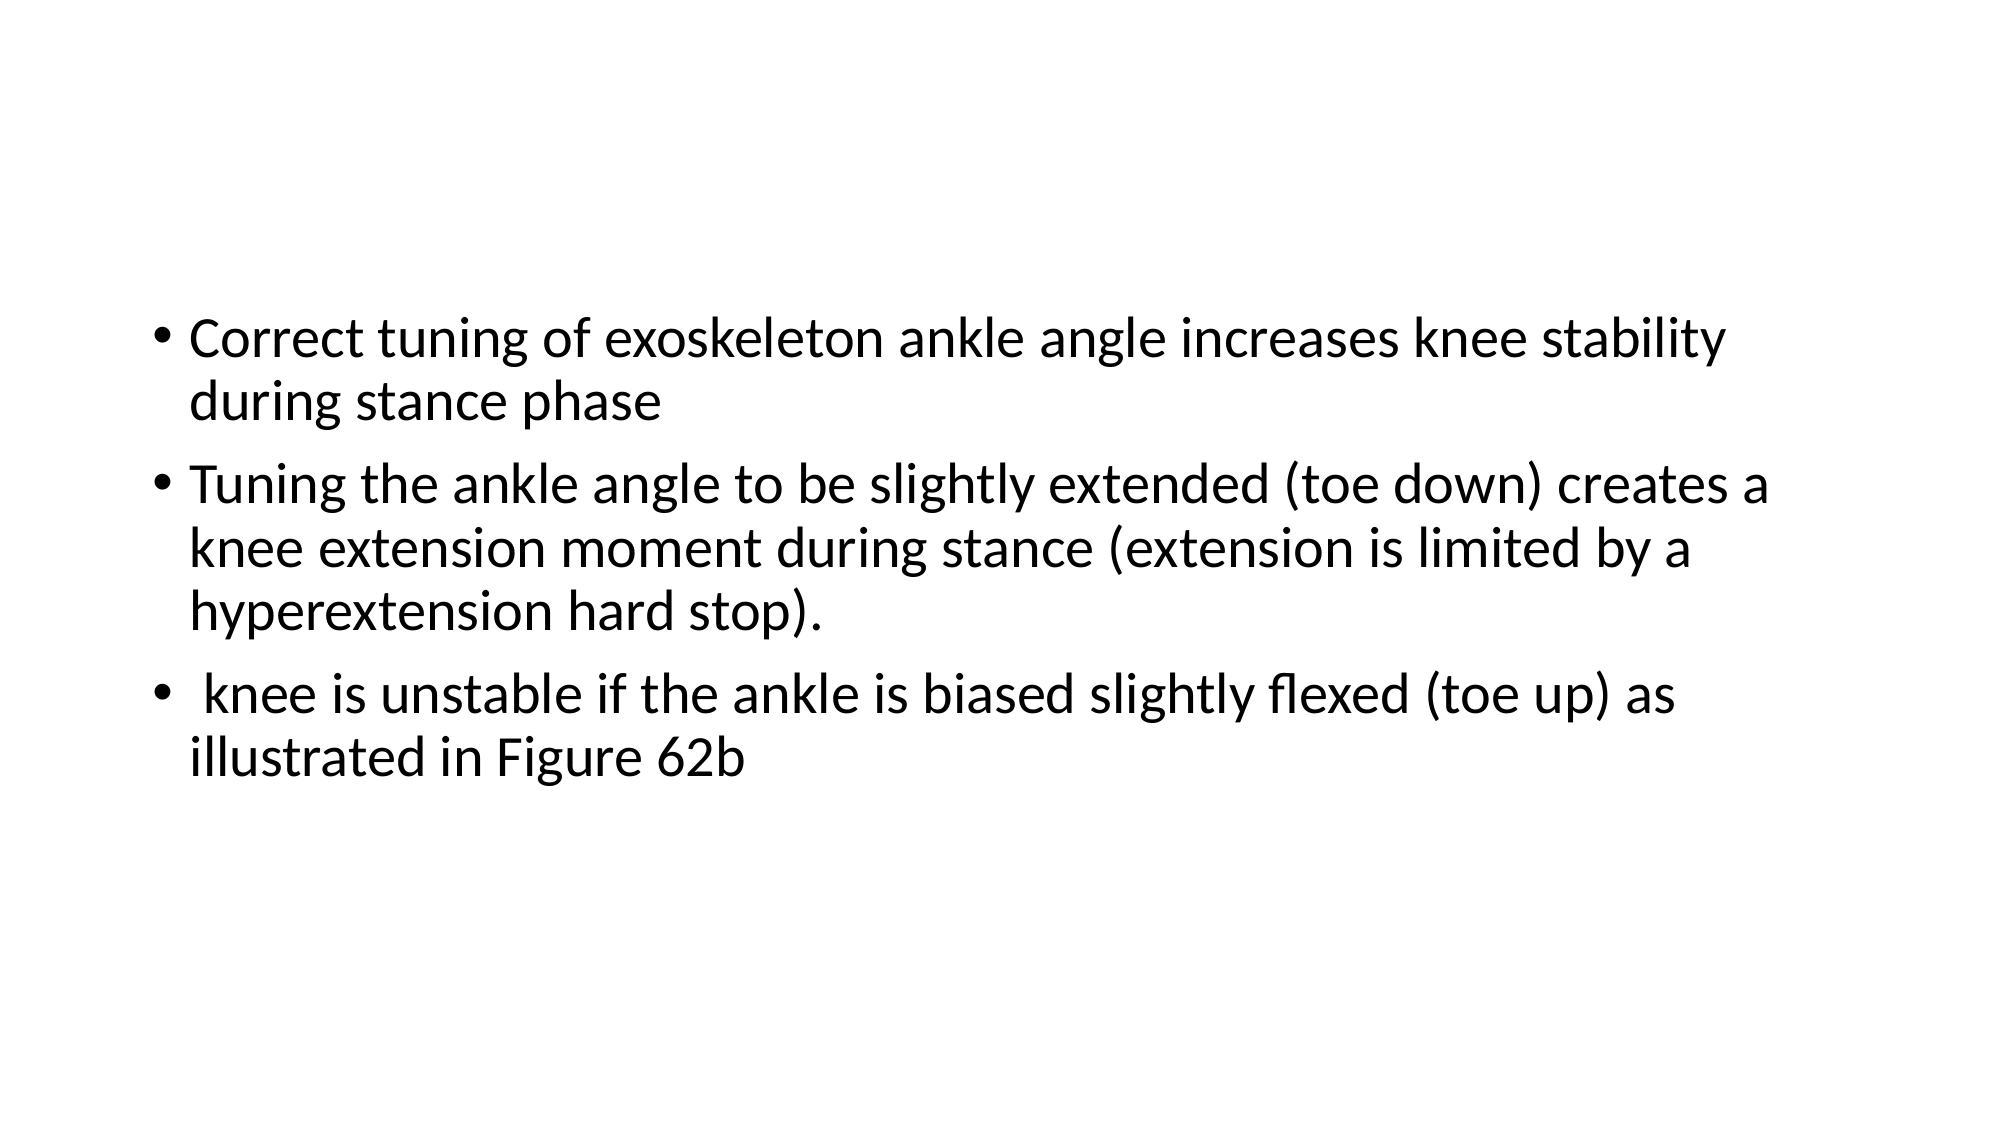

#
Correct tuning of exoskeleton ankle angle increases knee stability during stance phase
Tuning the ankle angle to be slightly extended (toe down) creates a   knee extension moment during stance (extension is limited by a hyperextension hard stop).
 knee is unstable if the ankle is biased slightly flexed (toe up) as illustrated in Figure 62b